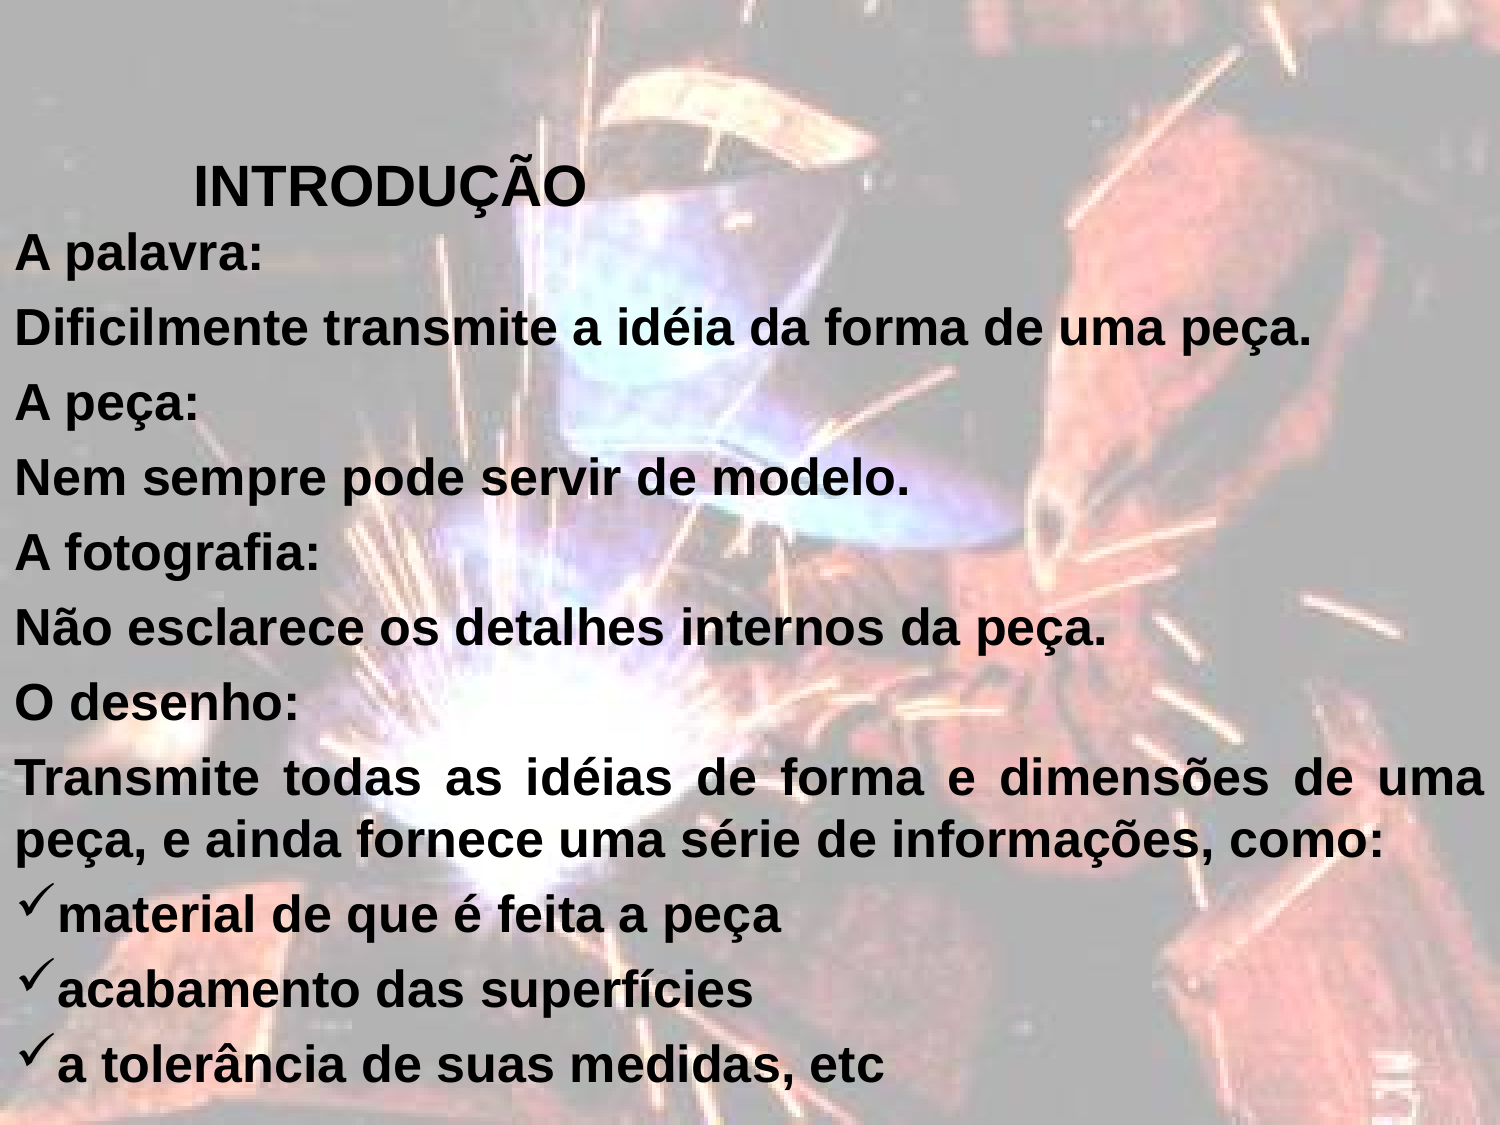

INTRODUÇÃO
A palavra:
Dificilmente transmite a idéia da forma de uma peça.
A peça:
Nem sempre pode servir de modelo.
A fotografia:
Não esclarece os detalhes internos da peça.
O desenho:
Transmite todas as idéias de forma e dimensões de uma peça, e ainda fornece uma série de informações, como:
material de que é feita a peça
acabamento das superfícies
a tolerância de suas medidas, etc